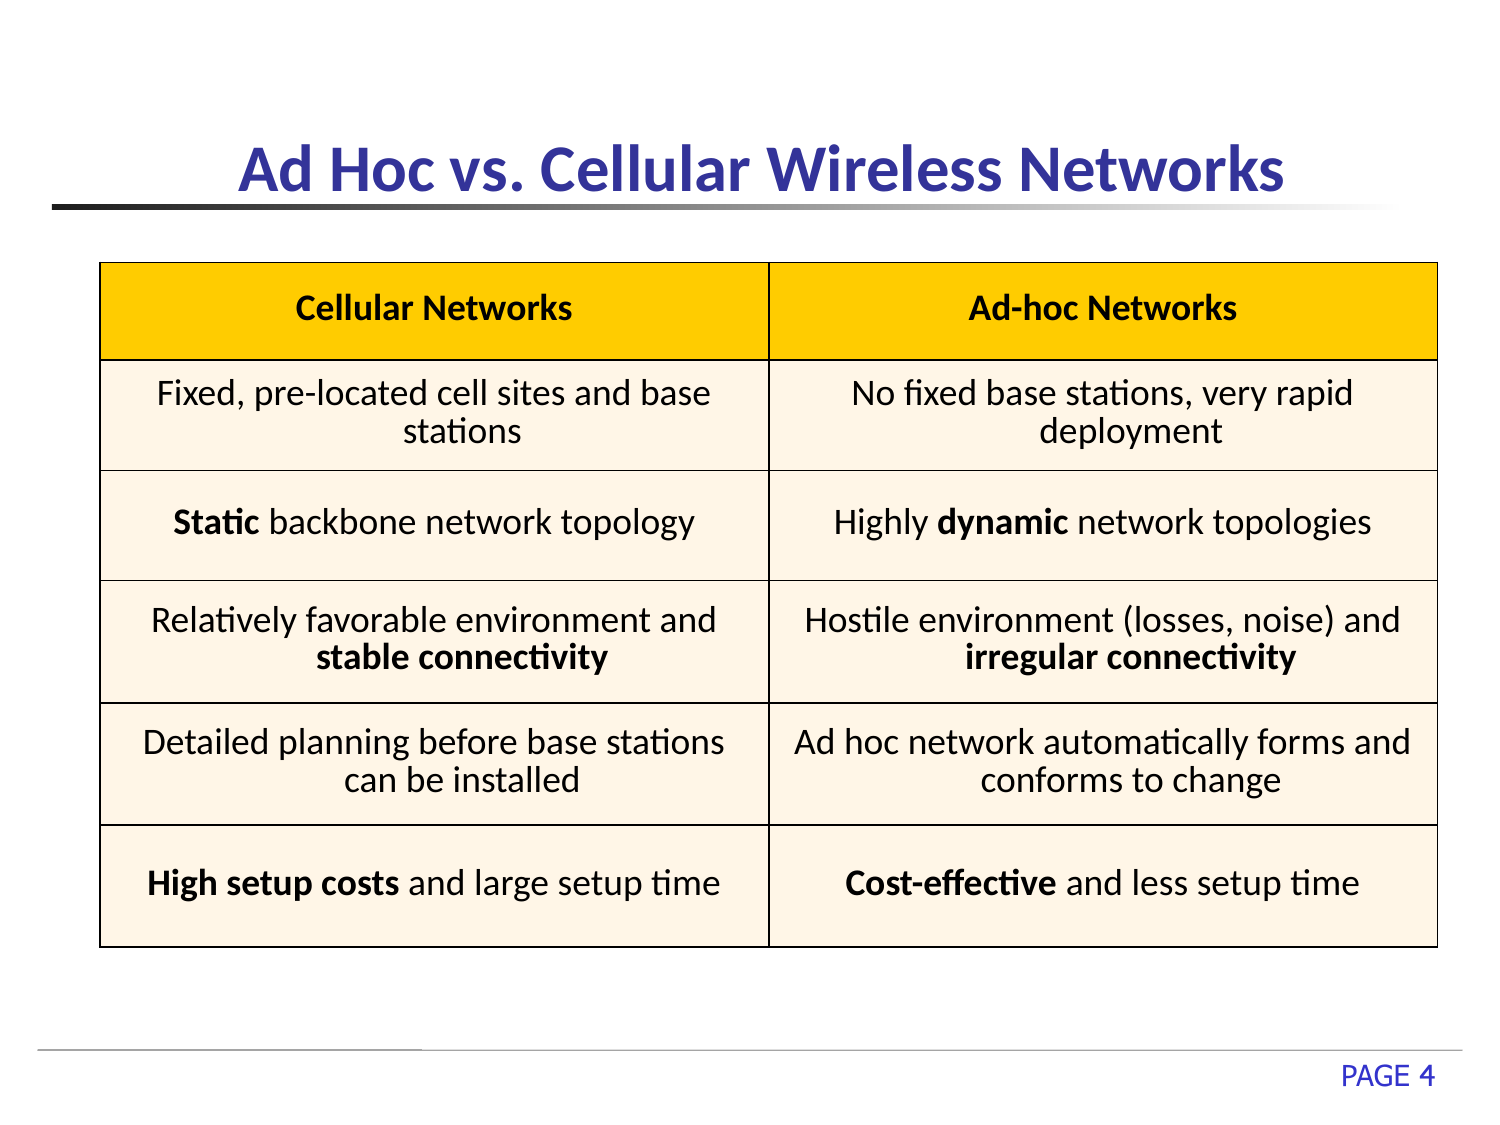

# Ad Hoc vs. Cellular Wireless Networks

| Cellular Networks | Ad-hoc Networks |
| --- | --- |
| Fixed, pre-located cell sites and base stations | No fixed base stations, very rapid deployment |
| Static backbone network topology | Highly dynamic network topologies |
| Relatively favorable environment and stable connectivity | Hostile environment (losses, noise) and irregular connectivity |
| Detailed planning before base stations can be installed | Ad hoc network automatically forms and conforms to change |
| High setup costs and large setup time | Cost-effective and less setup time |